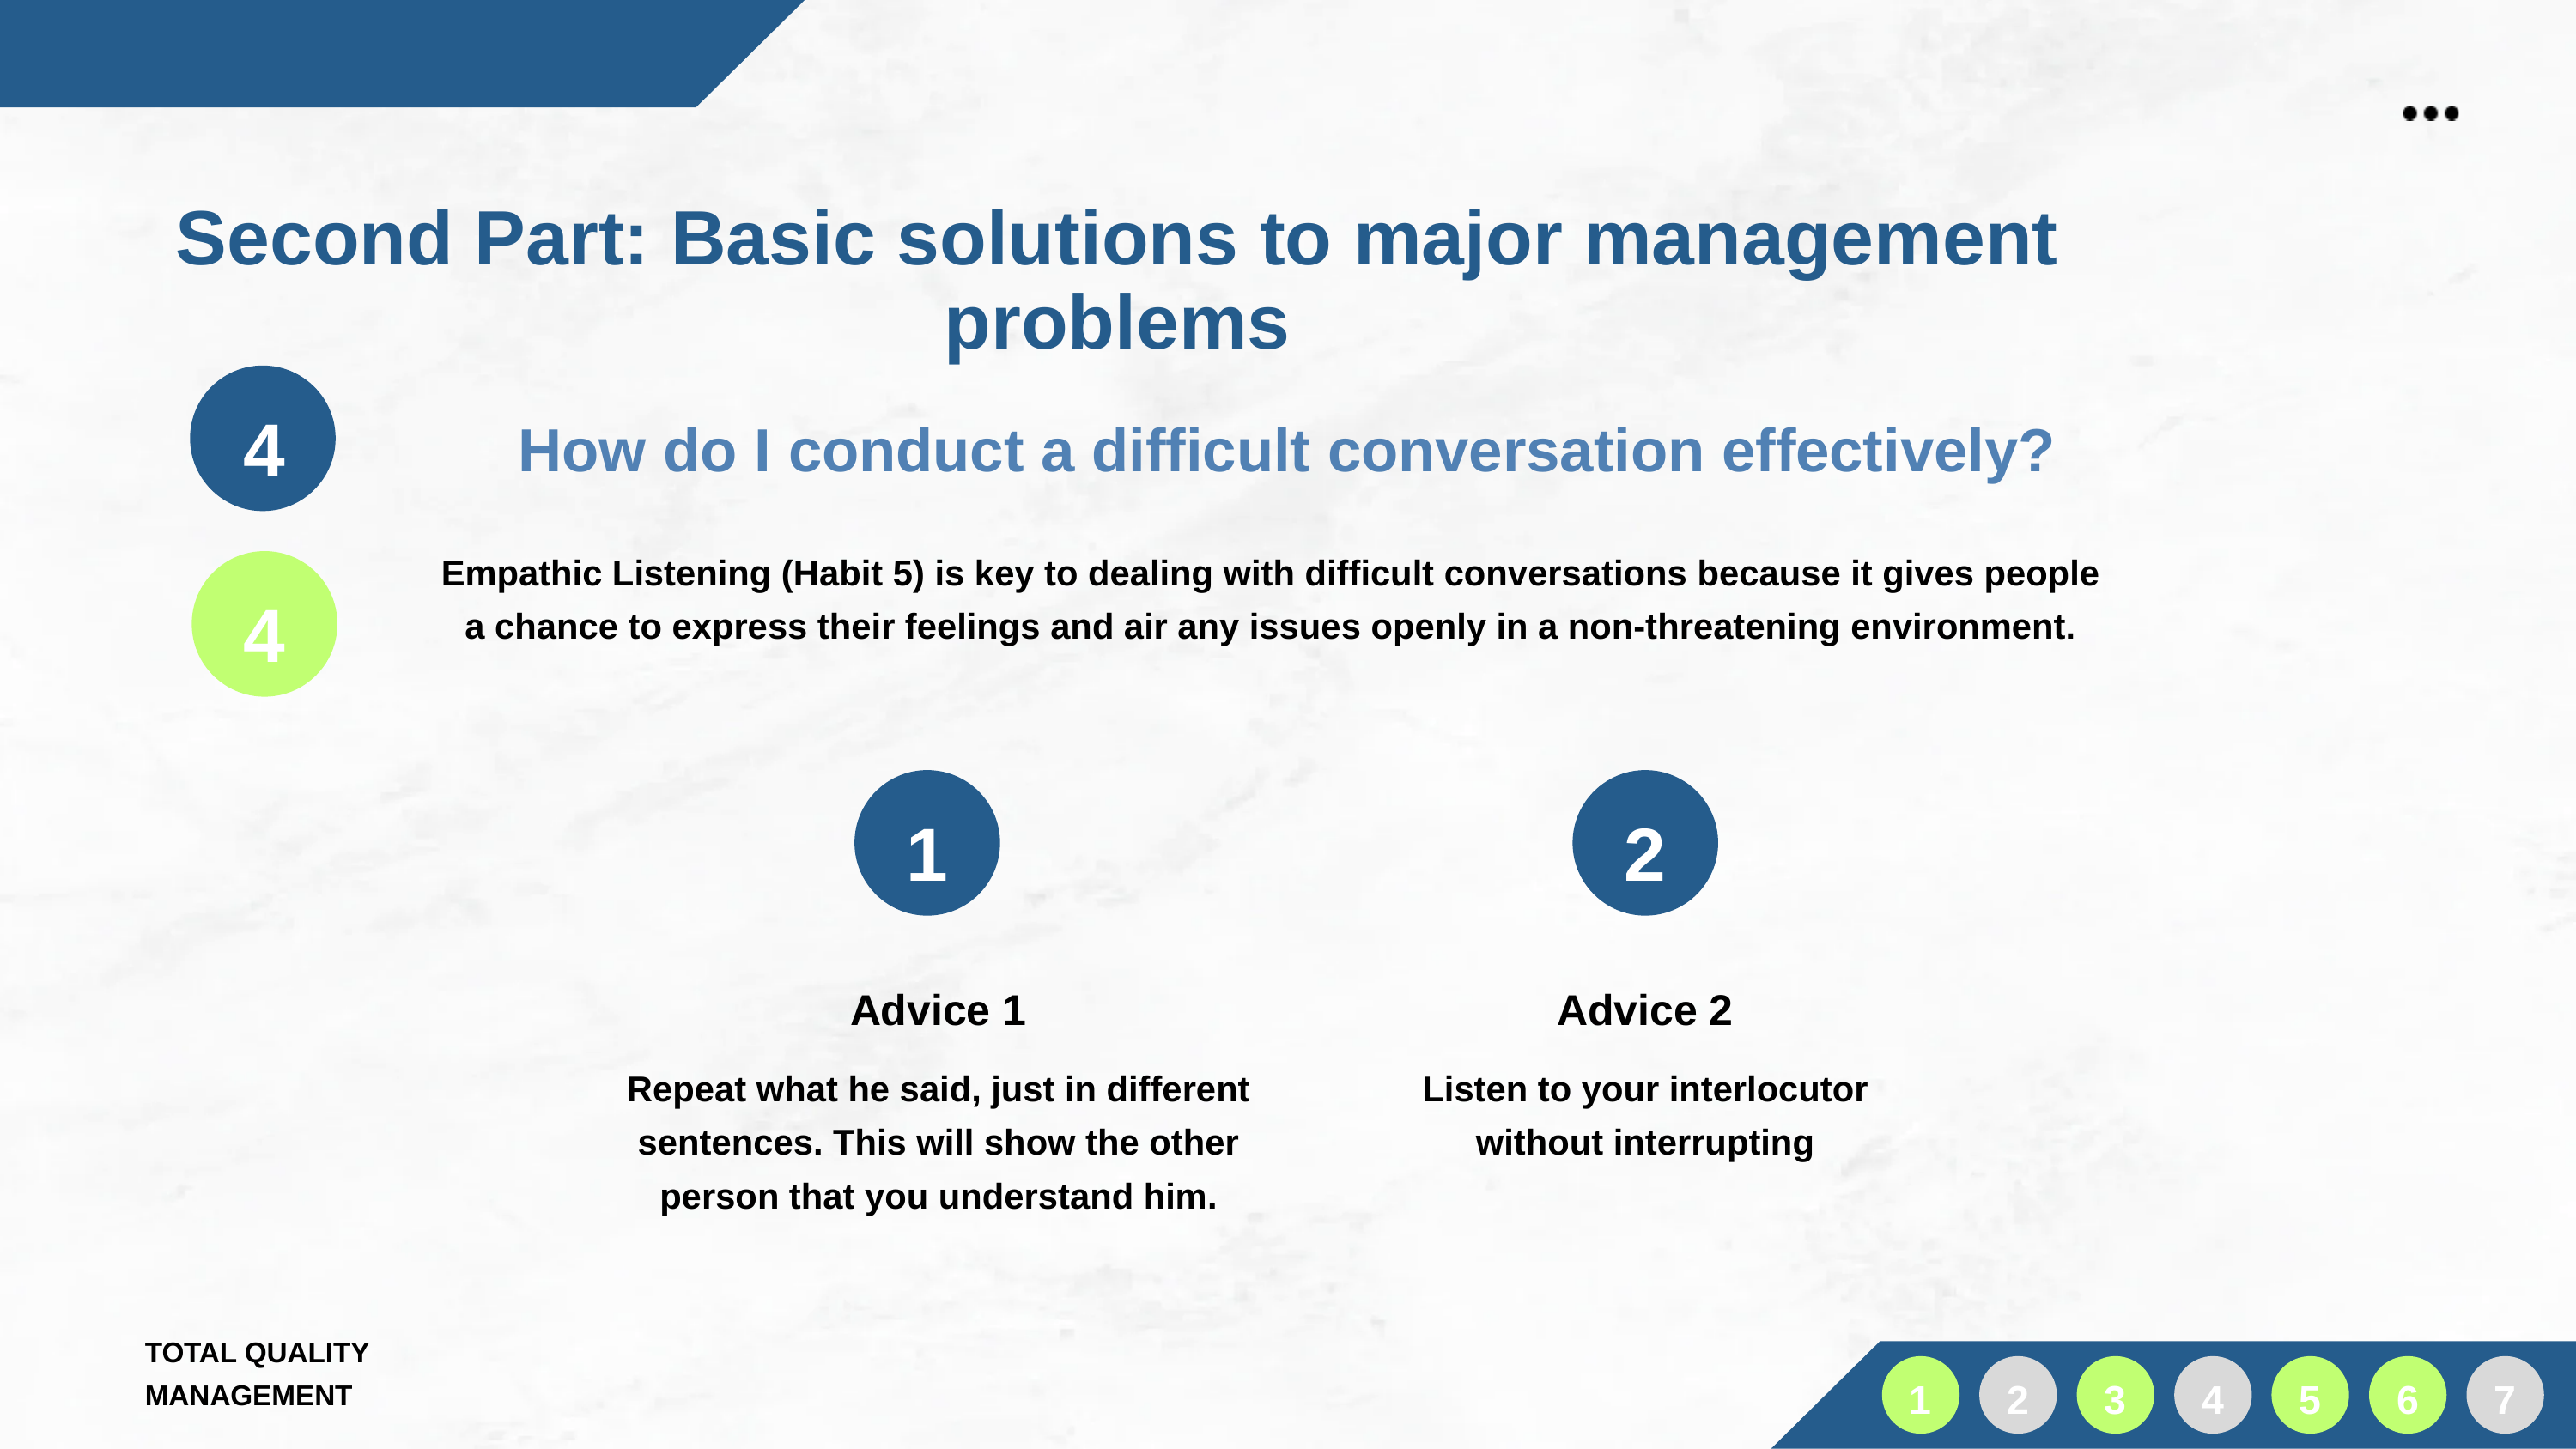

Second Part: Basic solutions to major management problems

4
How do I conduct a difficult conversation effectively?
Empathic Listening (Habit 5) is key to dealing with difficult conversations because it gives people a chance to express their feelings and air any issues openly in a non-threatening environment.

4

1
2
Advice 1
Advice 2
Repeat what he said, just in different sentences. This will show the other person that you understand him.
Listen to your interlocutor without interrupting
TOTAL QUALITY MANAGEMENT

1
2
3
4
5
6
7